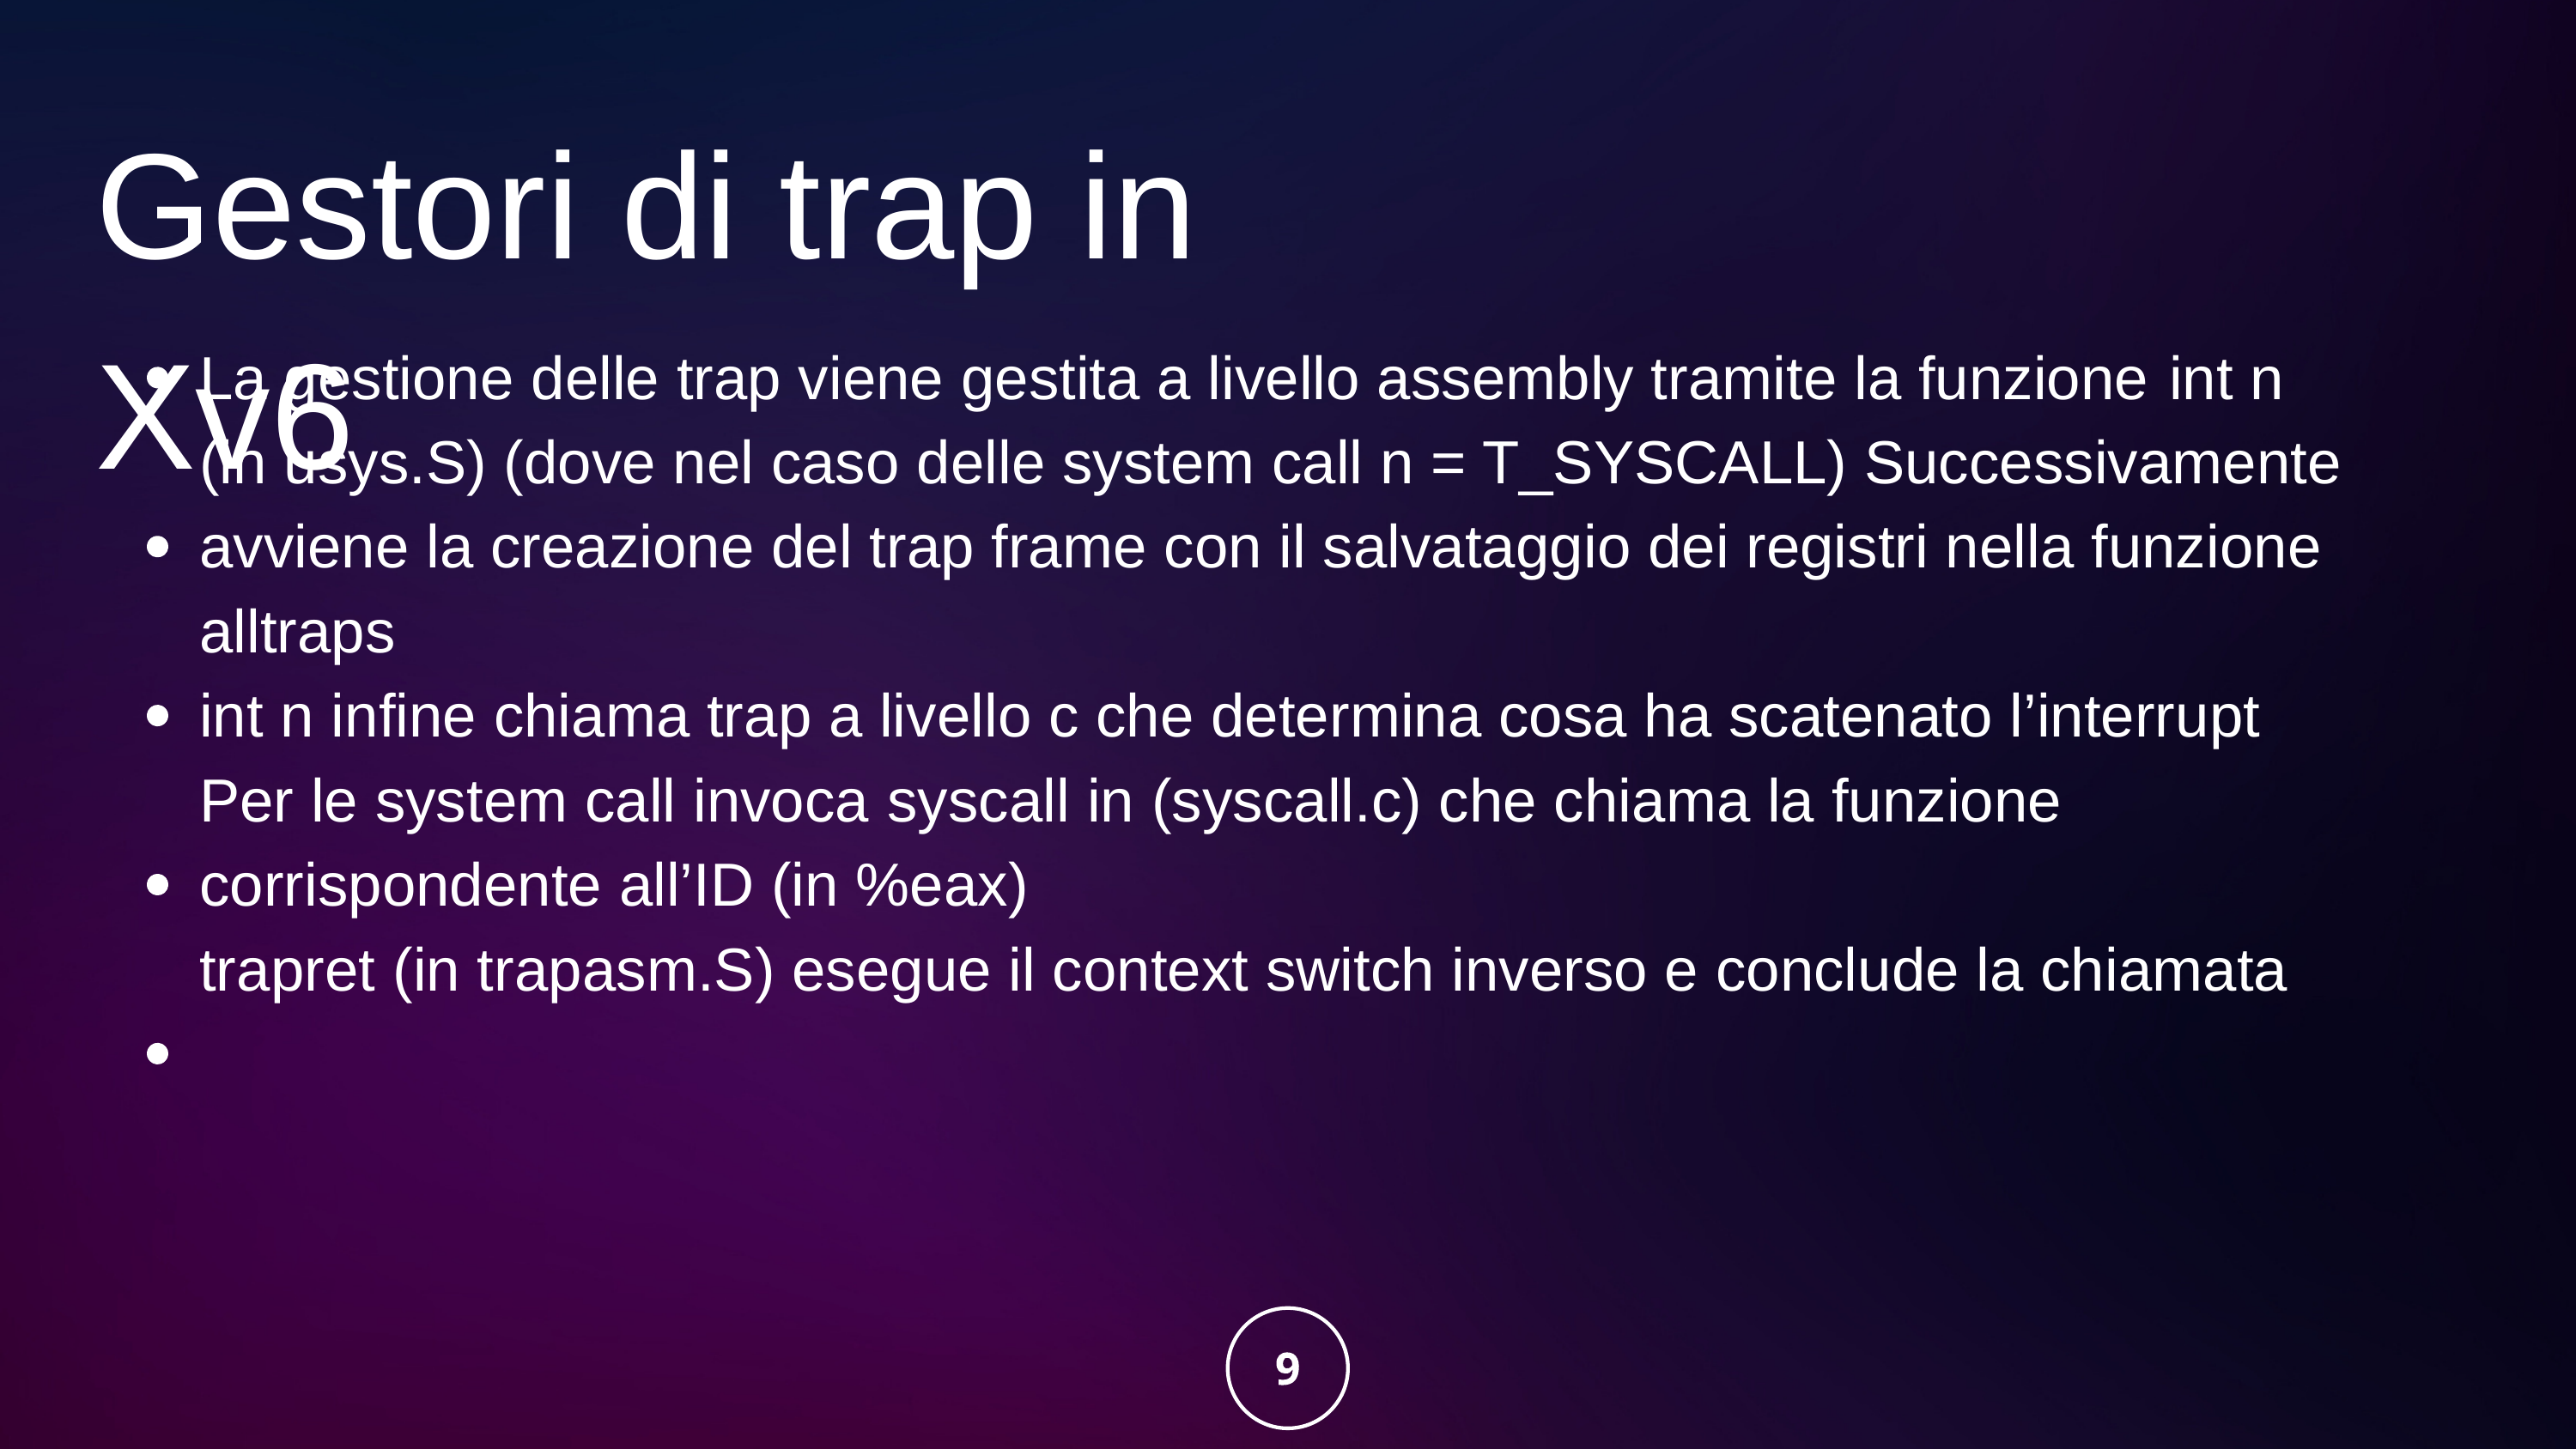

Gestori di trap in Xv6
La gestione delle trap viene gestita a livello assembly tramite la funzione int n (in usys.S) (dove nel caso delle system call n = T_SYSCALL) Successivamente avviene la creazione del trap frame con il salvataggio dei registri nella funzione alltraps
int n infine chiama trap a livello c che determina cosa ha scatenato l’interrupt
Per le system call invoca syscall in (syscall.c) che chiama la funzione corrispondente all’ID (in %eax)
trapret (in trapasm.S) esegue il context switch inverso e conclude la chiamata